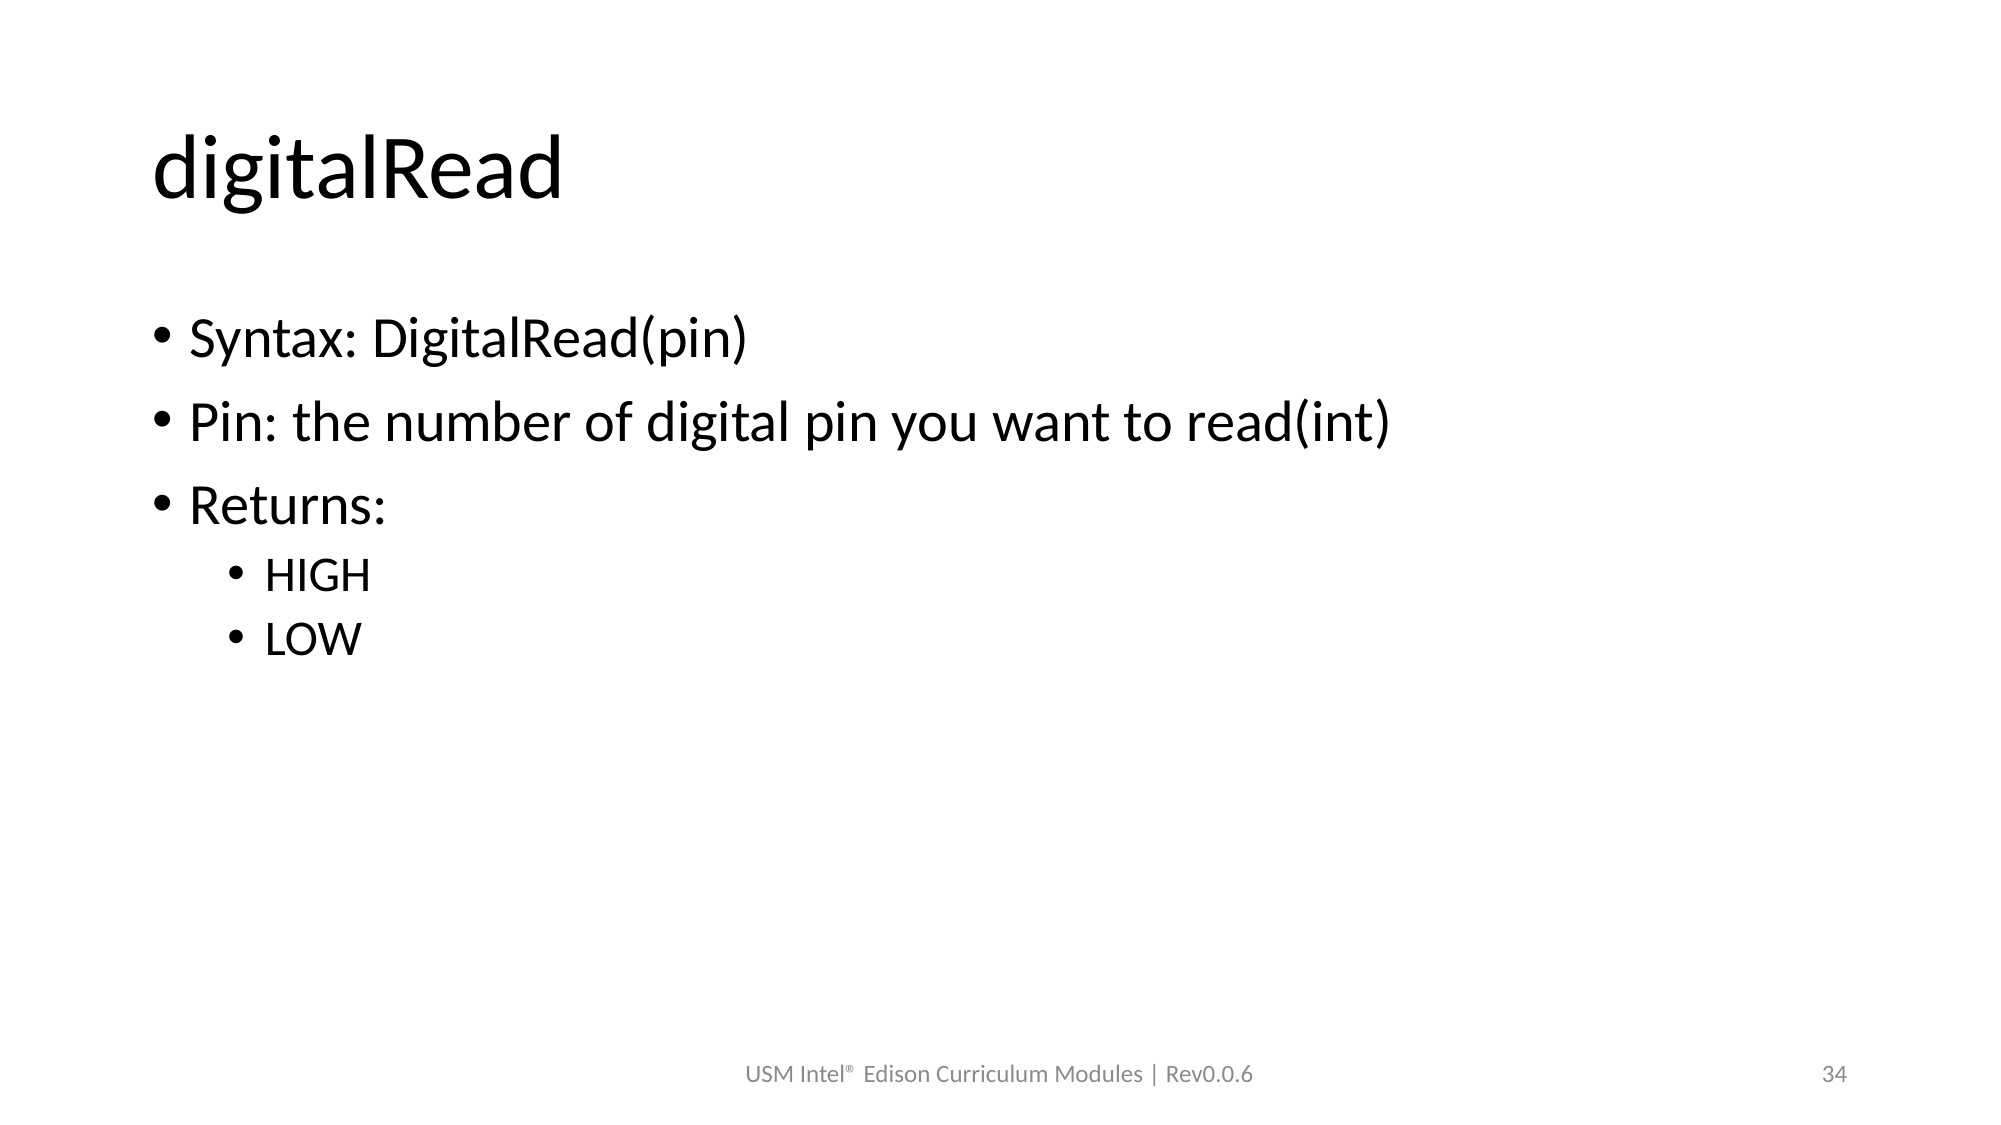

# digitalRead
Syntax: DigitalRead(pin)
Pin: the number of digital pin you want to read(int)
Returns:
HIGH
LOW
USM Intel® Edison Curriculum Modules | Rev0.0.6
34